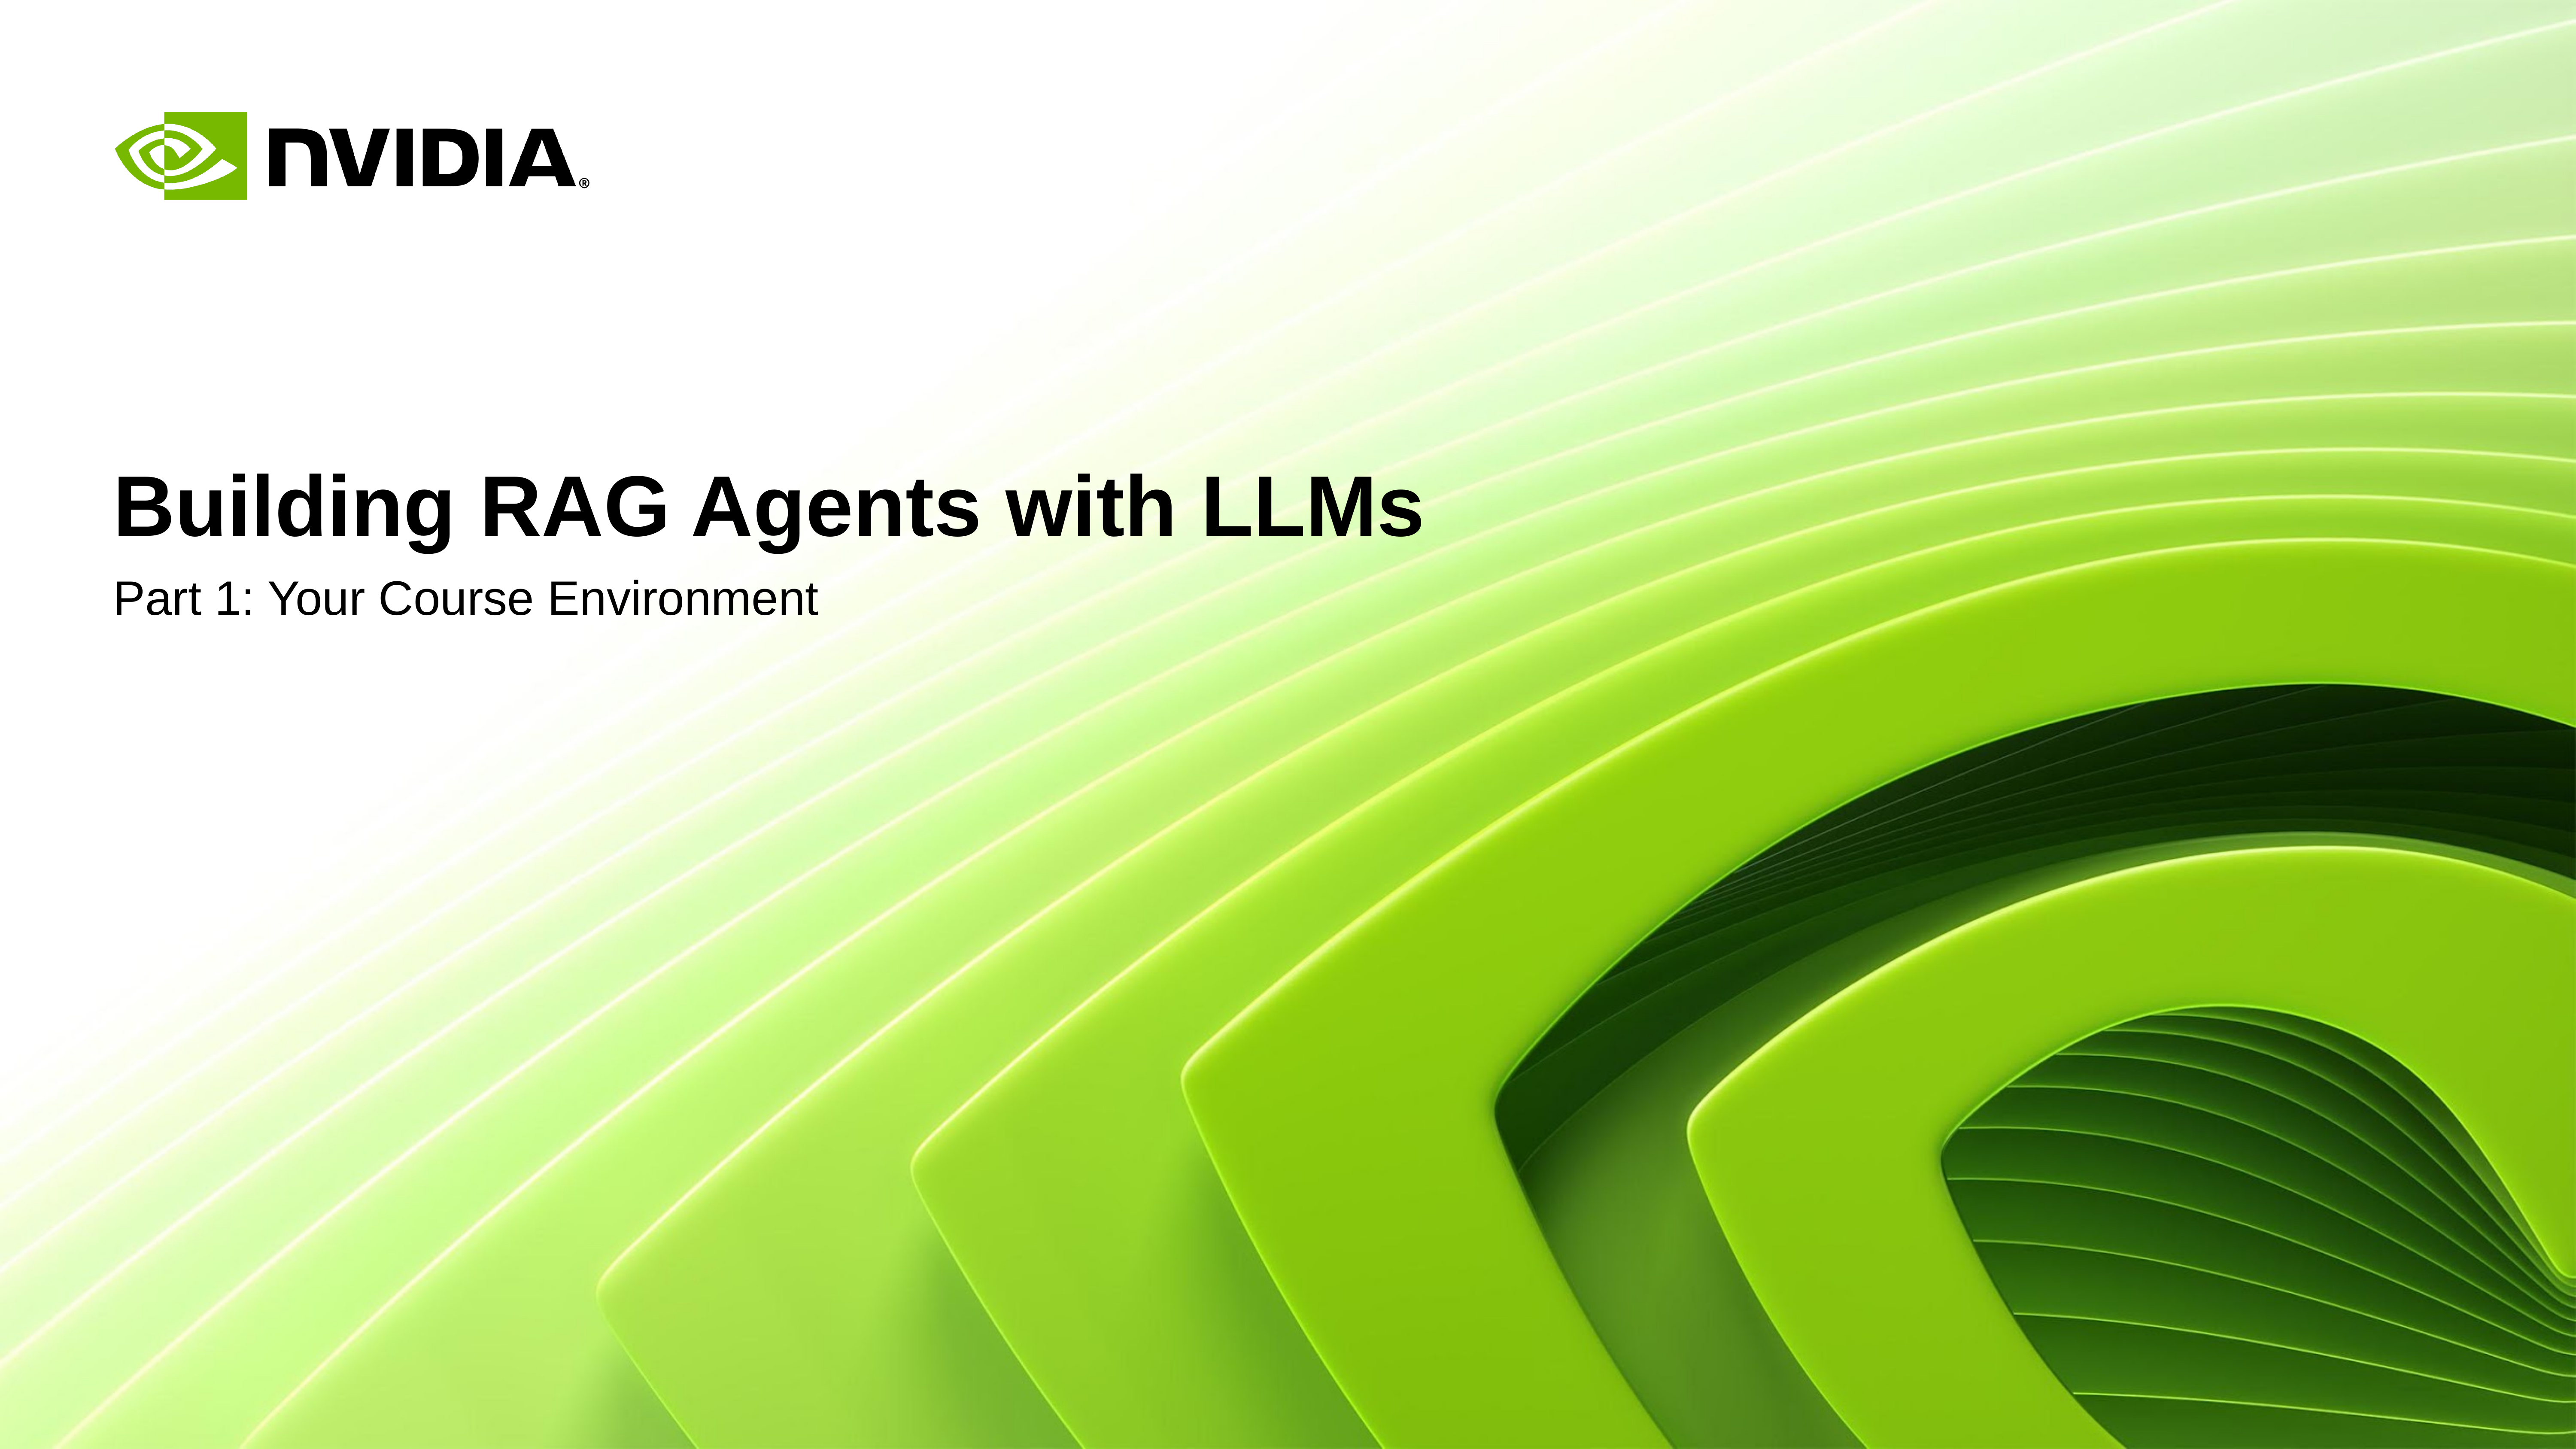

# Building RAG Agents with LLMs
Part 1: Your Course Environment